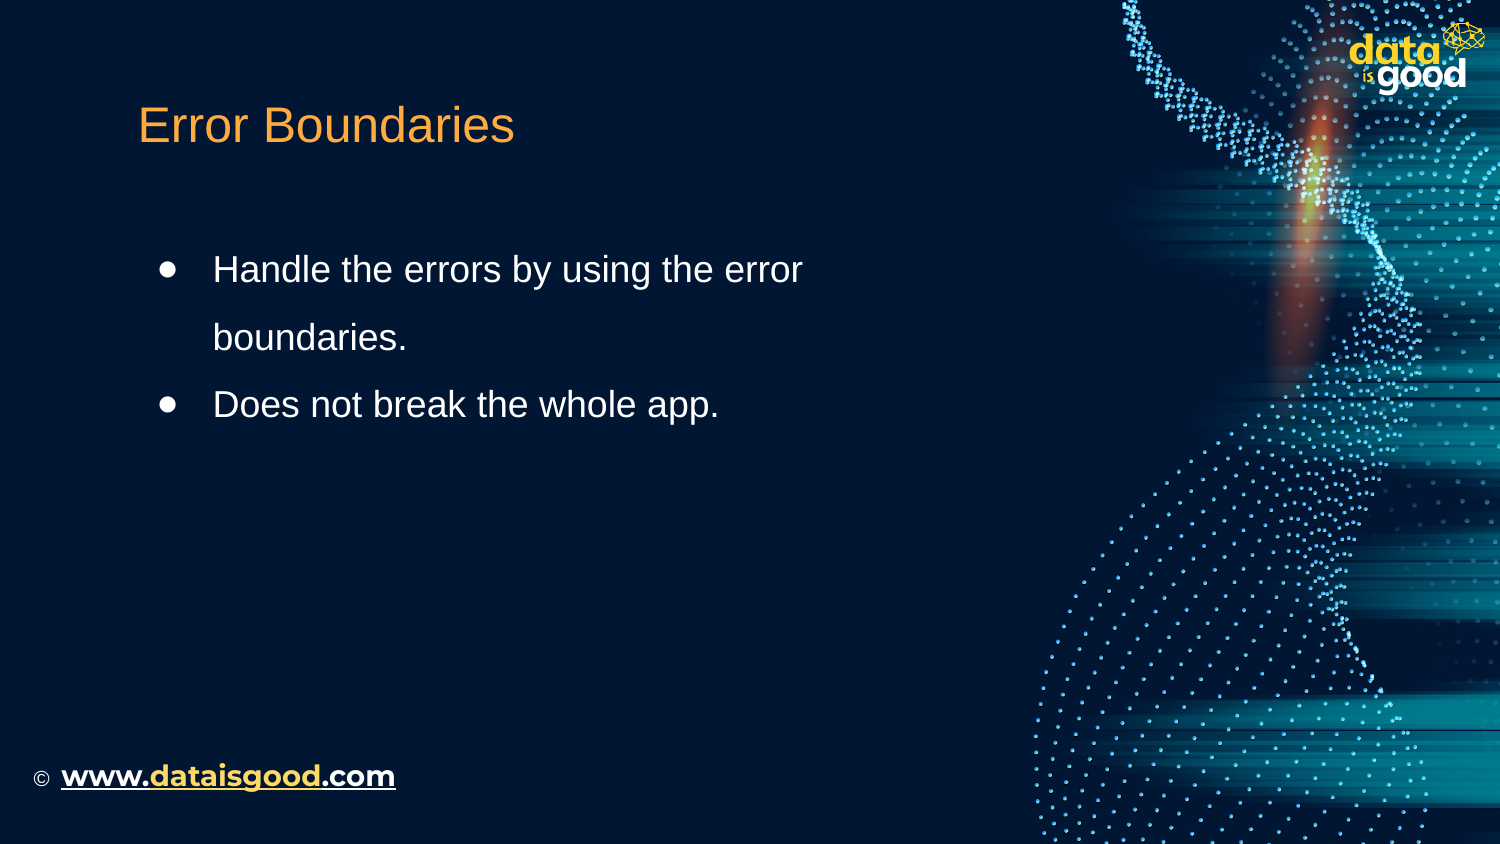

# Error Boundaries
Handle the errors by using the error boundaries.
Does not break the whole app.